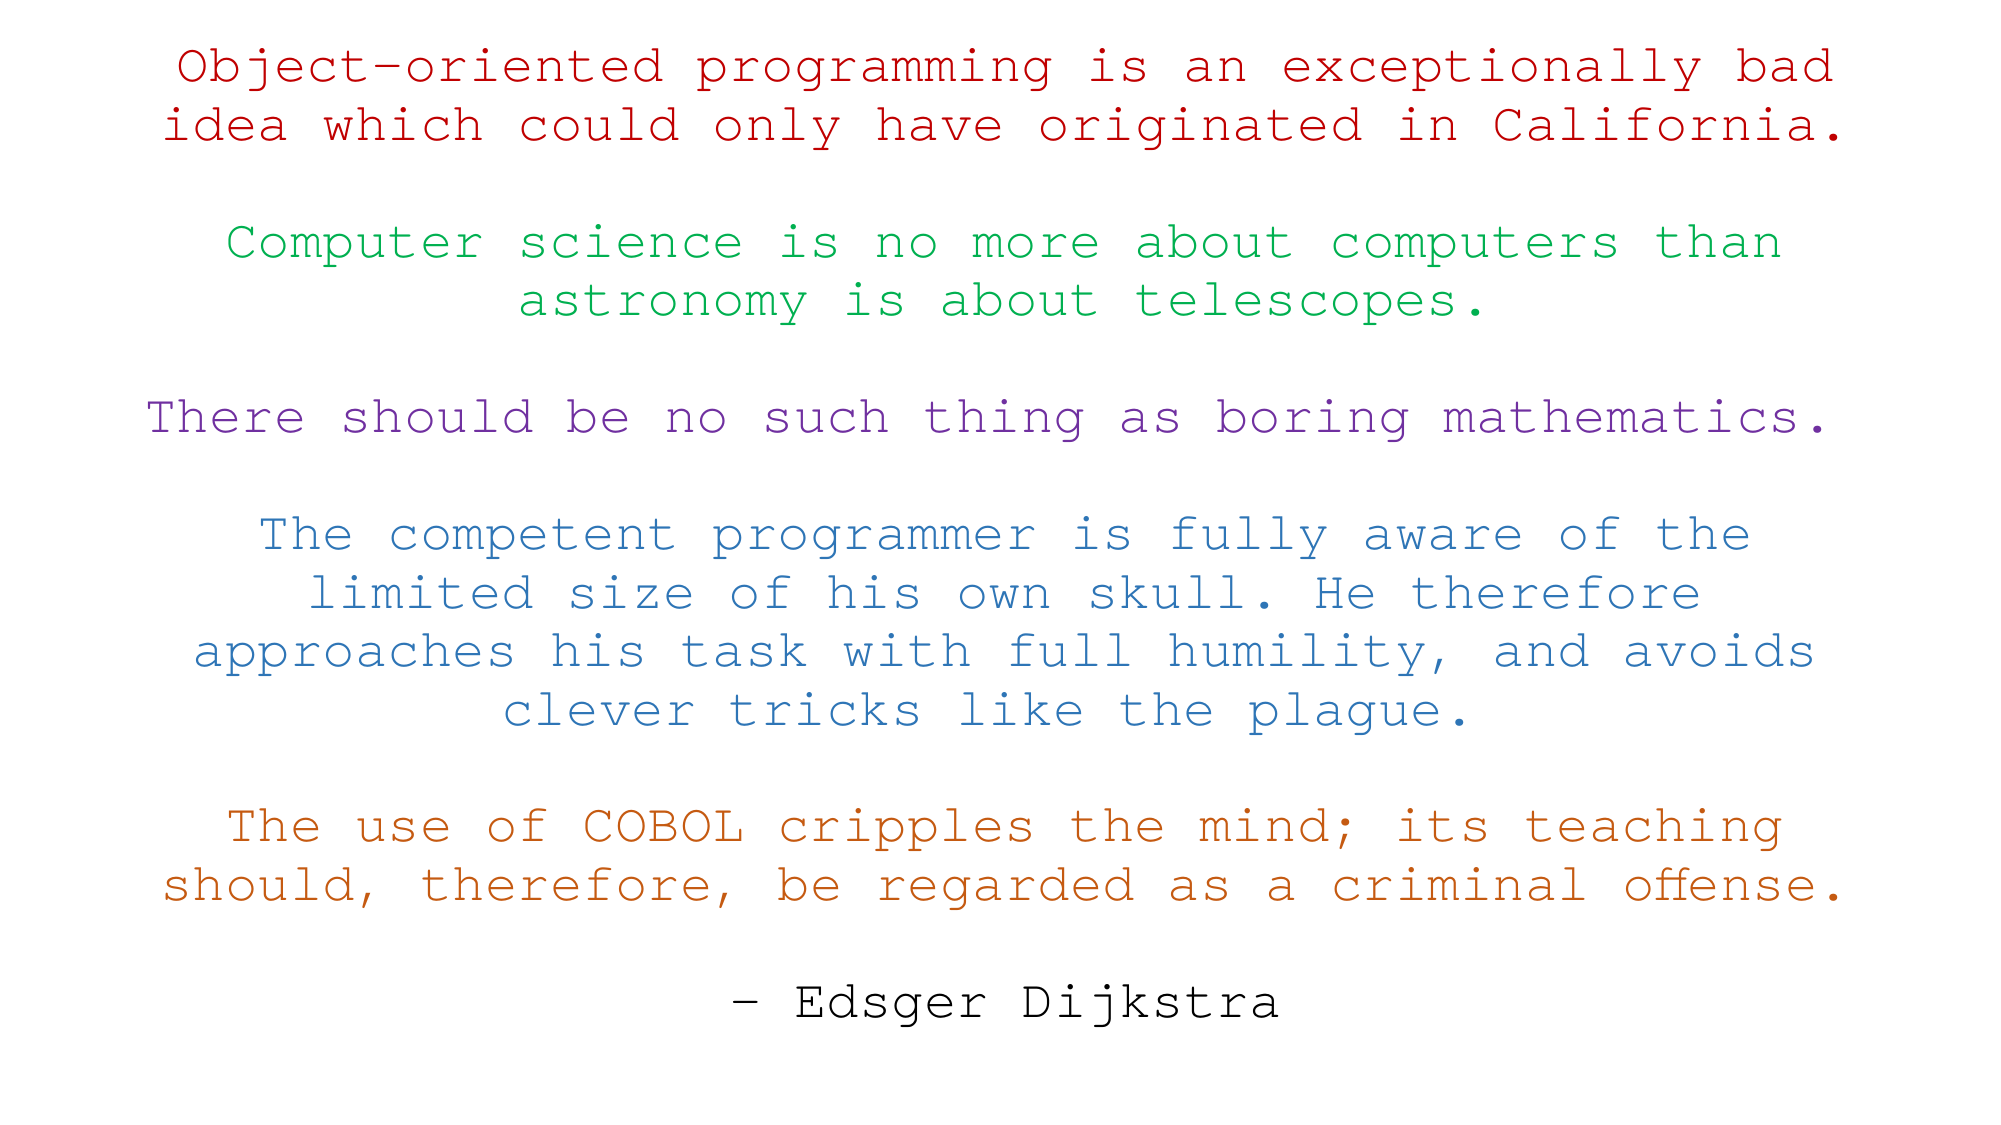

# Object-oriented programming is an exceptionally bad idea which could only have originated in California. Computer science is no more about computers than astronomy is about telescopes. There should be no such thing as boring mathematics.  The competent programmer is fully aware of the limited size of his own skull. He therefore approaches his task with full humility, and avoids clever tricks like the plague.  The use of COBOL cripples the mind; its teaching should, therefore, be regarded as a criminal offense. - Edsger Dijkstra